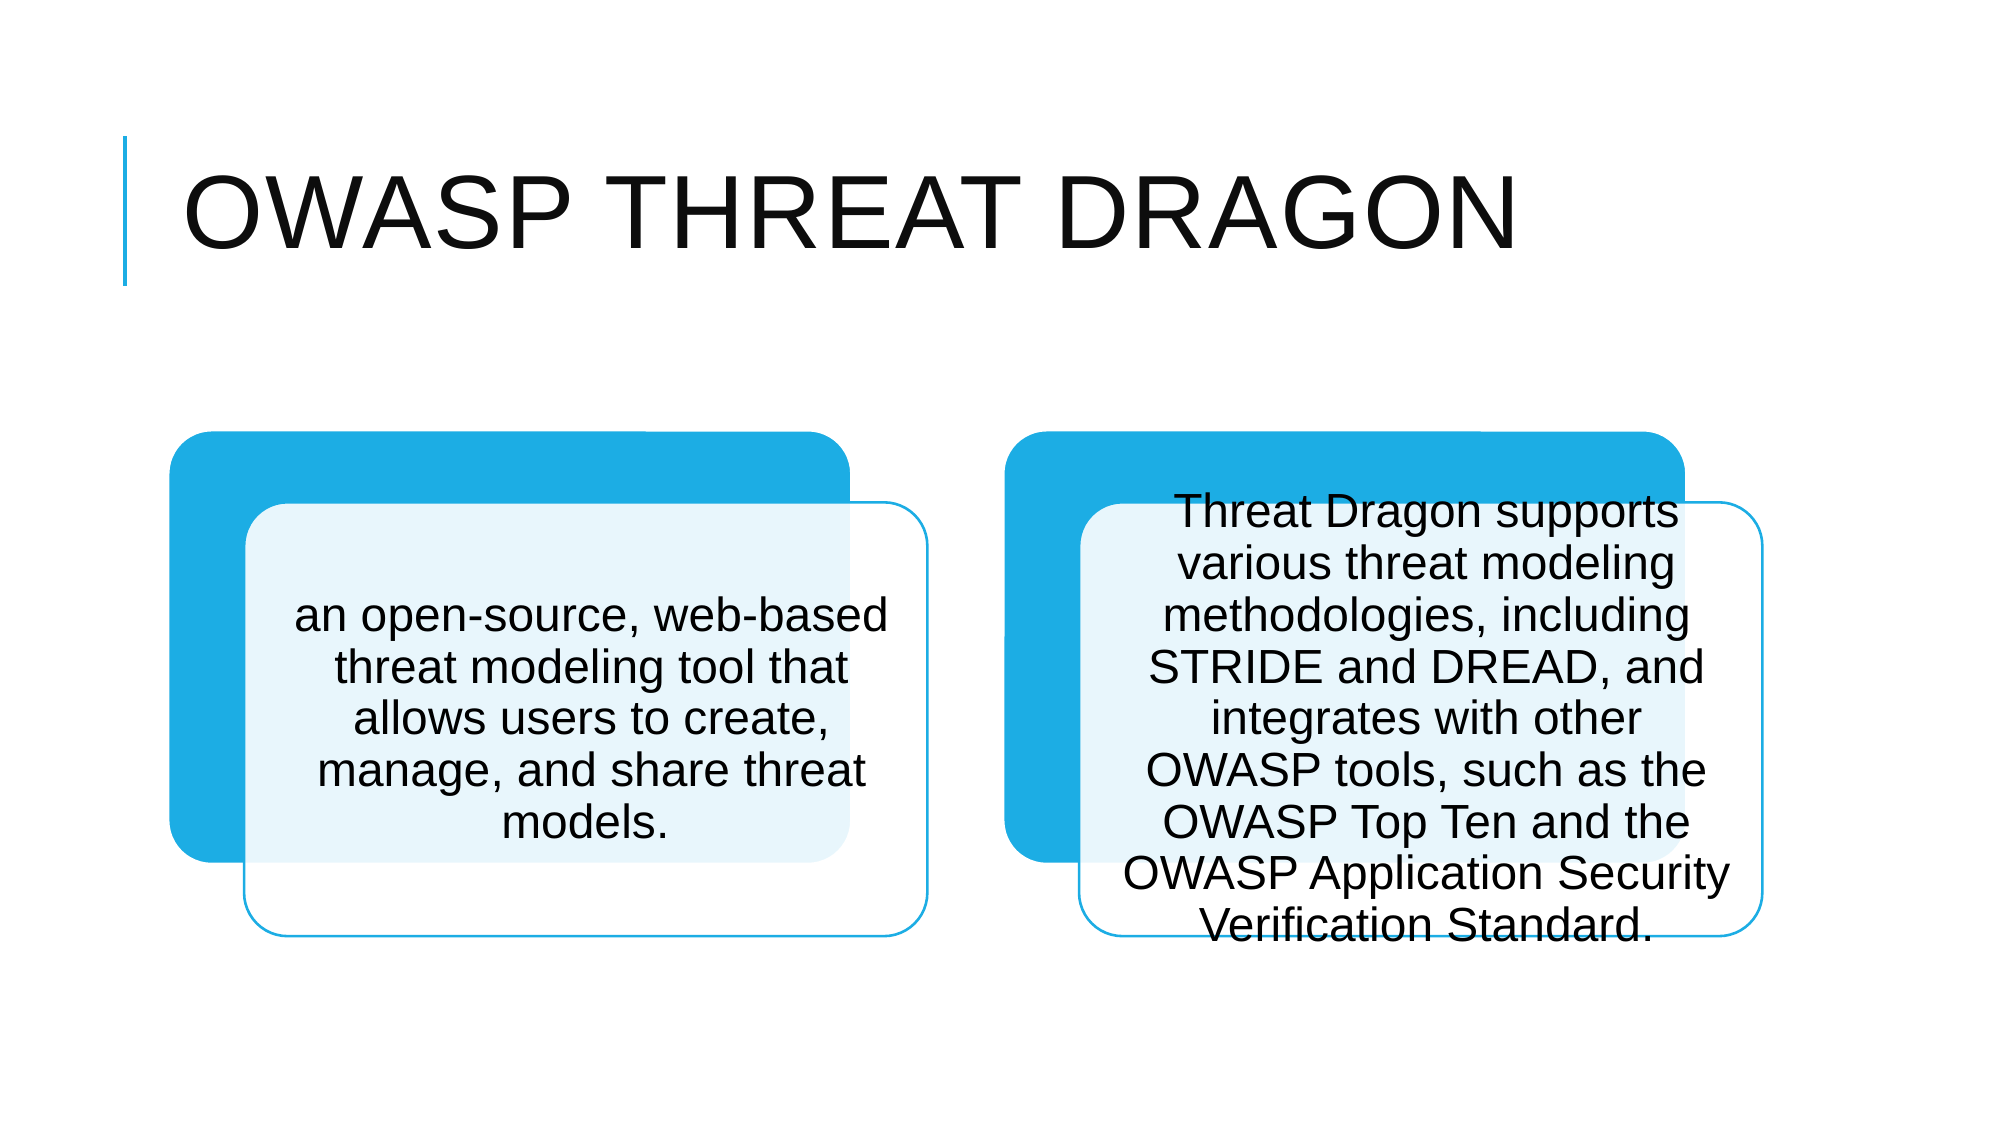

# OWASP Threat Dragon
an open-source, web-based threat modeling tool that allows users to create, manage, and share threat models.
Threat Dragon supports various threat modeling methodologies, including STRIDE and DREAD, and integrates with other OWASP tools, such as the OWASP Top Ten and the OWASP Application Security Verification Standard.